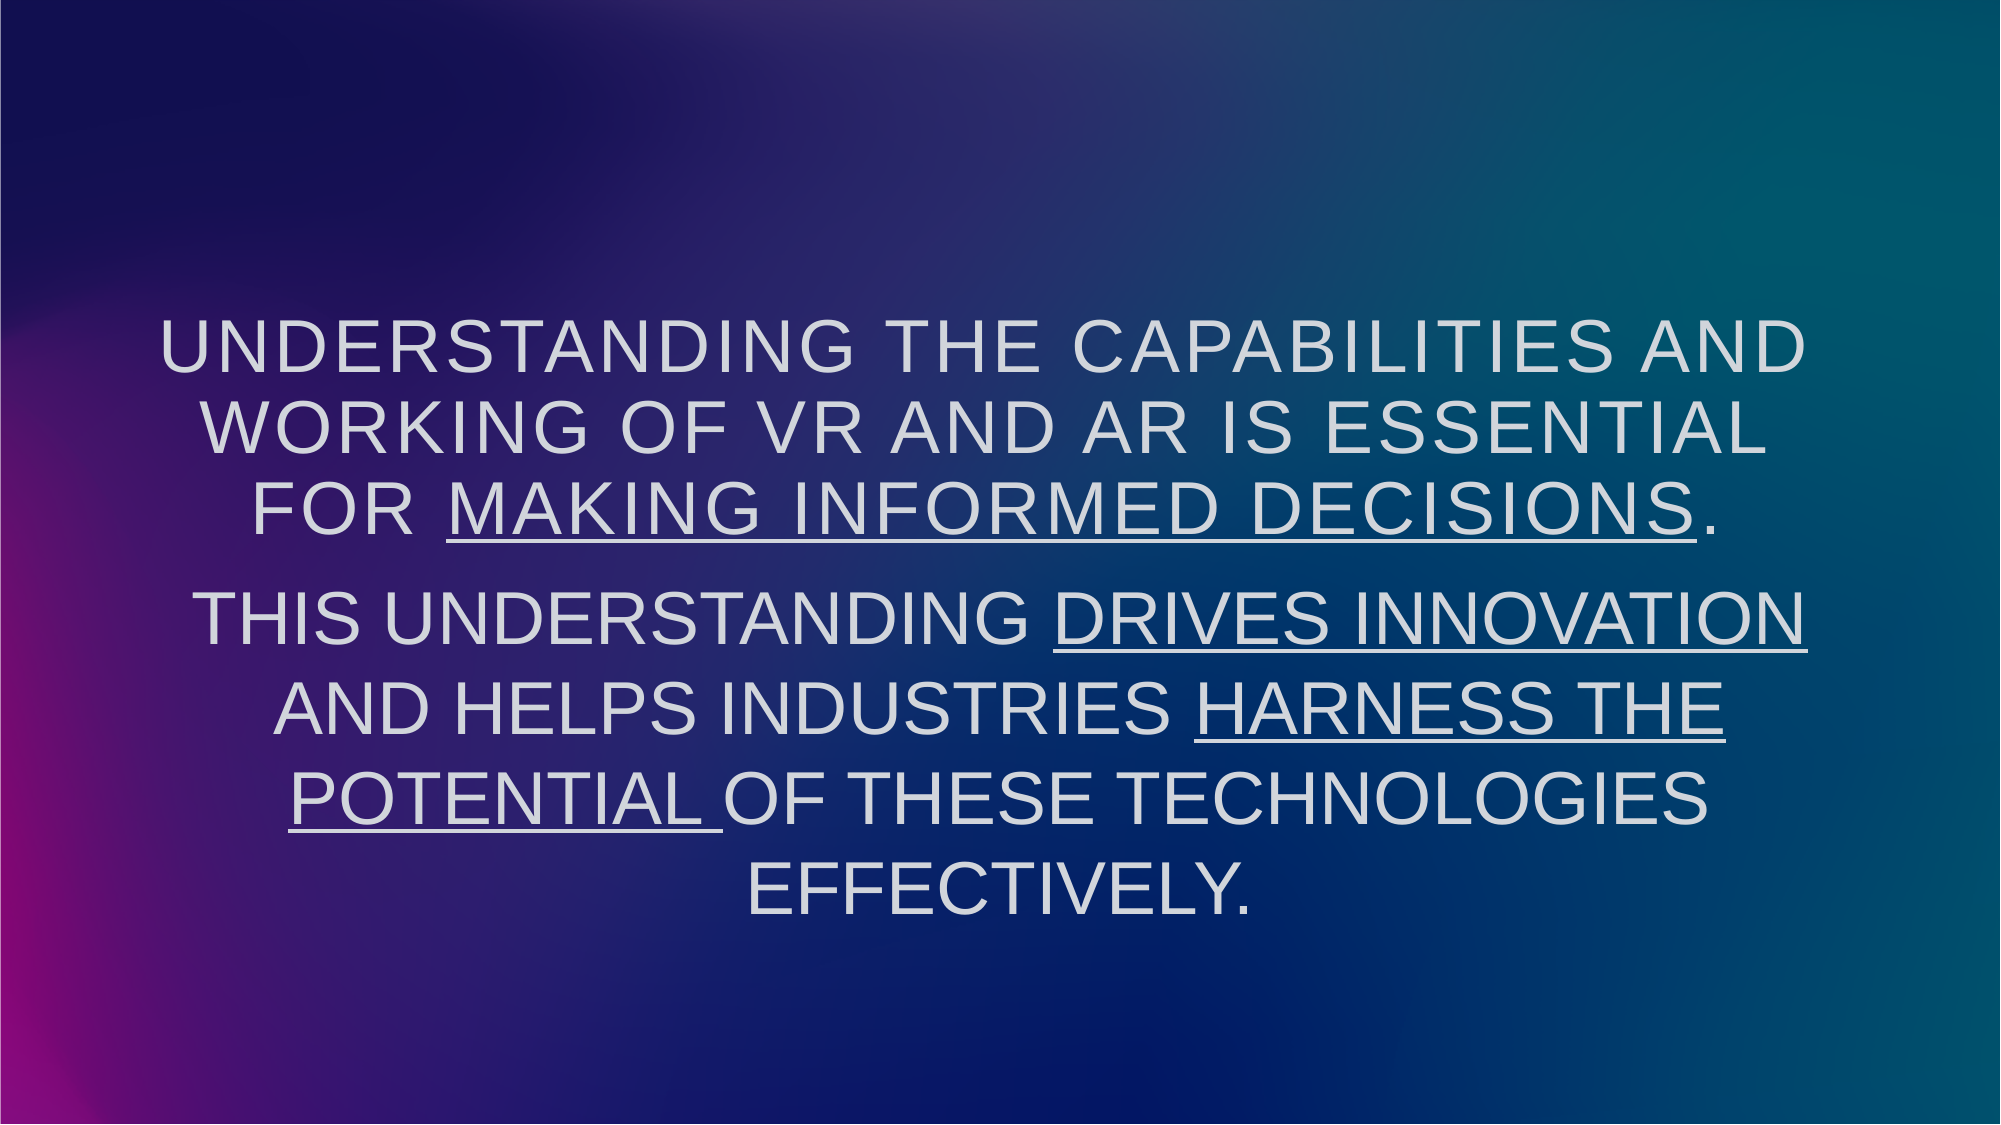

Understanding the capabilities and WORKING of VR and ar is essential for making informed decisions.

THIS UNDERSTANDING DRIVES INNOVATION AND HELPS INDUSTRIES HARNESS THE POTENTIAL OF THESE TECHNOLOGIES EFFECTIVELY.